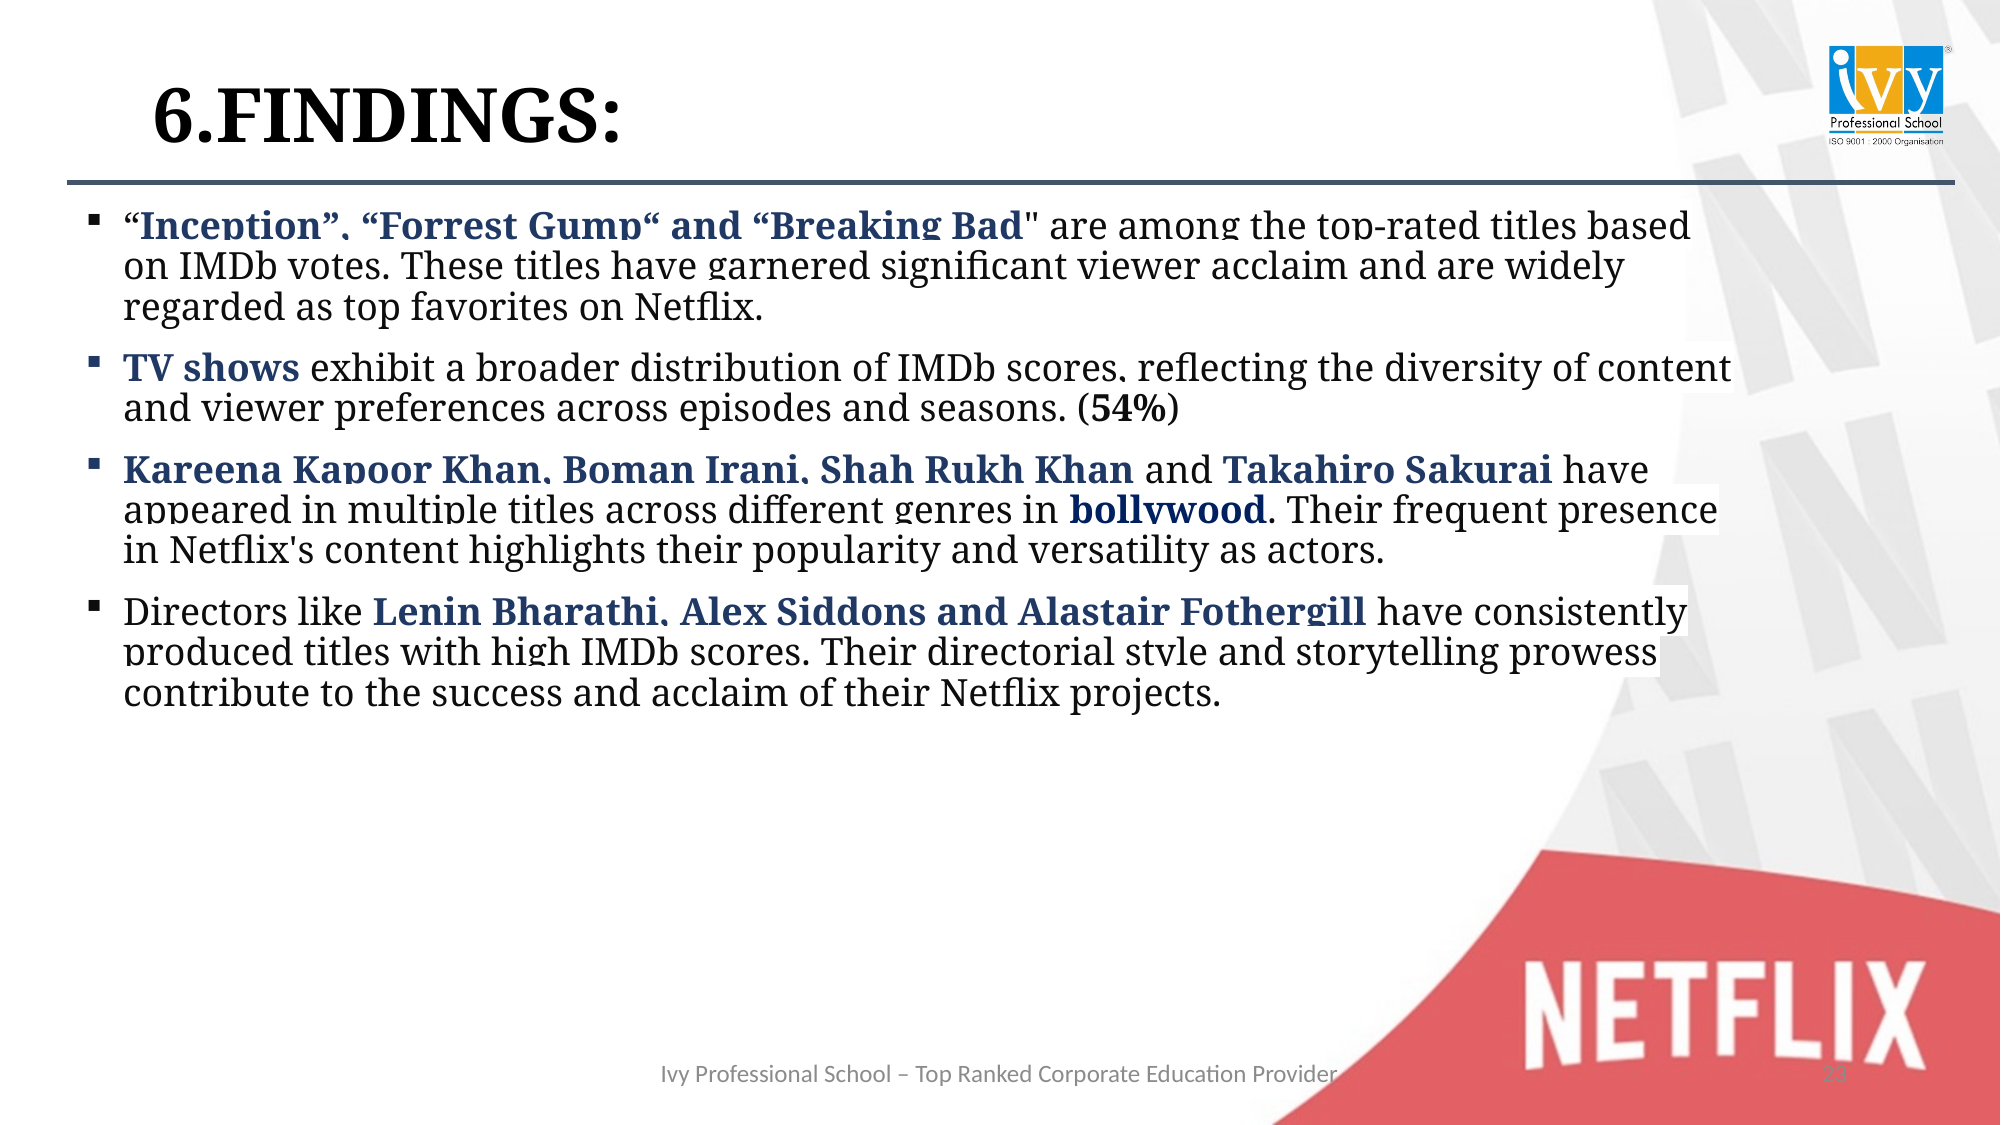

# 6.FINDINGS:

“Inception”, “Forrest Gump“ and “Breaking Bad" are among the top-rated titles based on IMDb votes. These titles have garnered significant viewer acclaim and are widely regarded as top favorites on Netflix.
TV shows exhibit a broader distribution of IMDb scores, reflecting the diversity of content and viewer preferences across episodes and seasons. (54%)
Kareena Kapoor Khan, Boman Irani, Shah Rukh Khan and Takahiro Sakurai have appeared in multiple titles across different genres in bollywood. Their frequent presence in Netflix's content highlights their popularity and versatility as actors.
Directors like Lenin Bharathi, Alex Siddons and Alastair Fothergill have consistently produced titles with high IMDb scores. Their directorial style and storytelling prowess contribute to the success and acclaim of their Netflix projects.

23